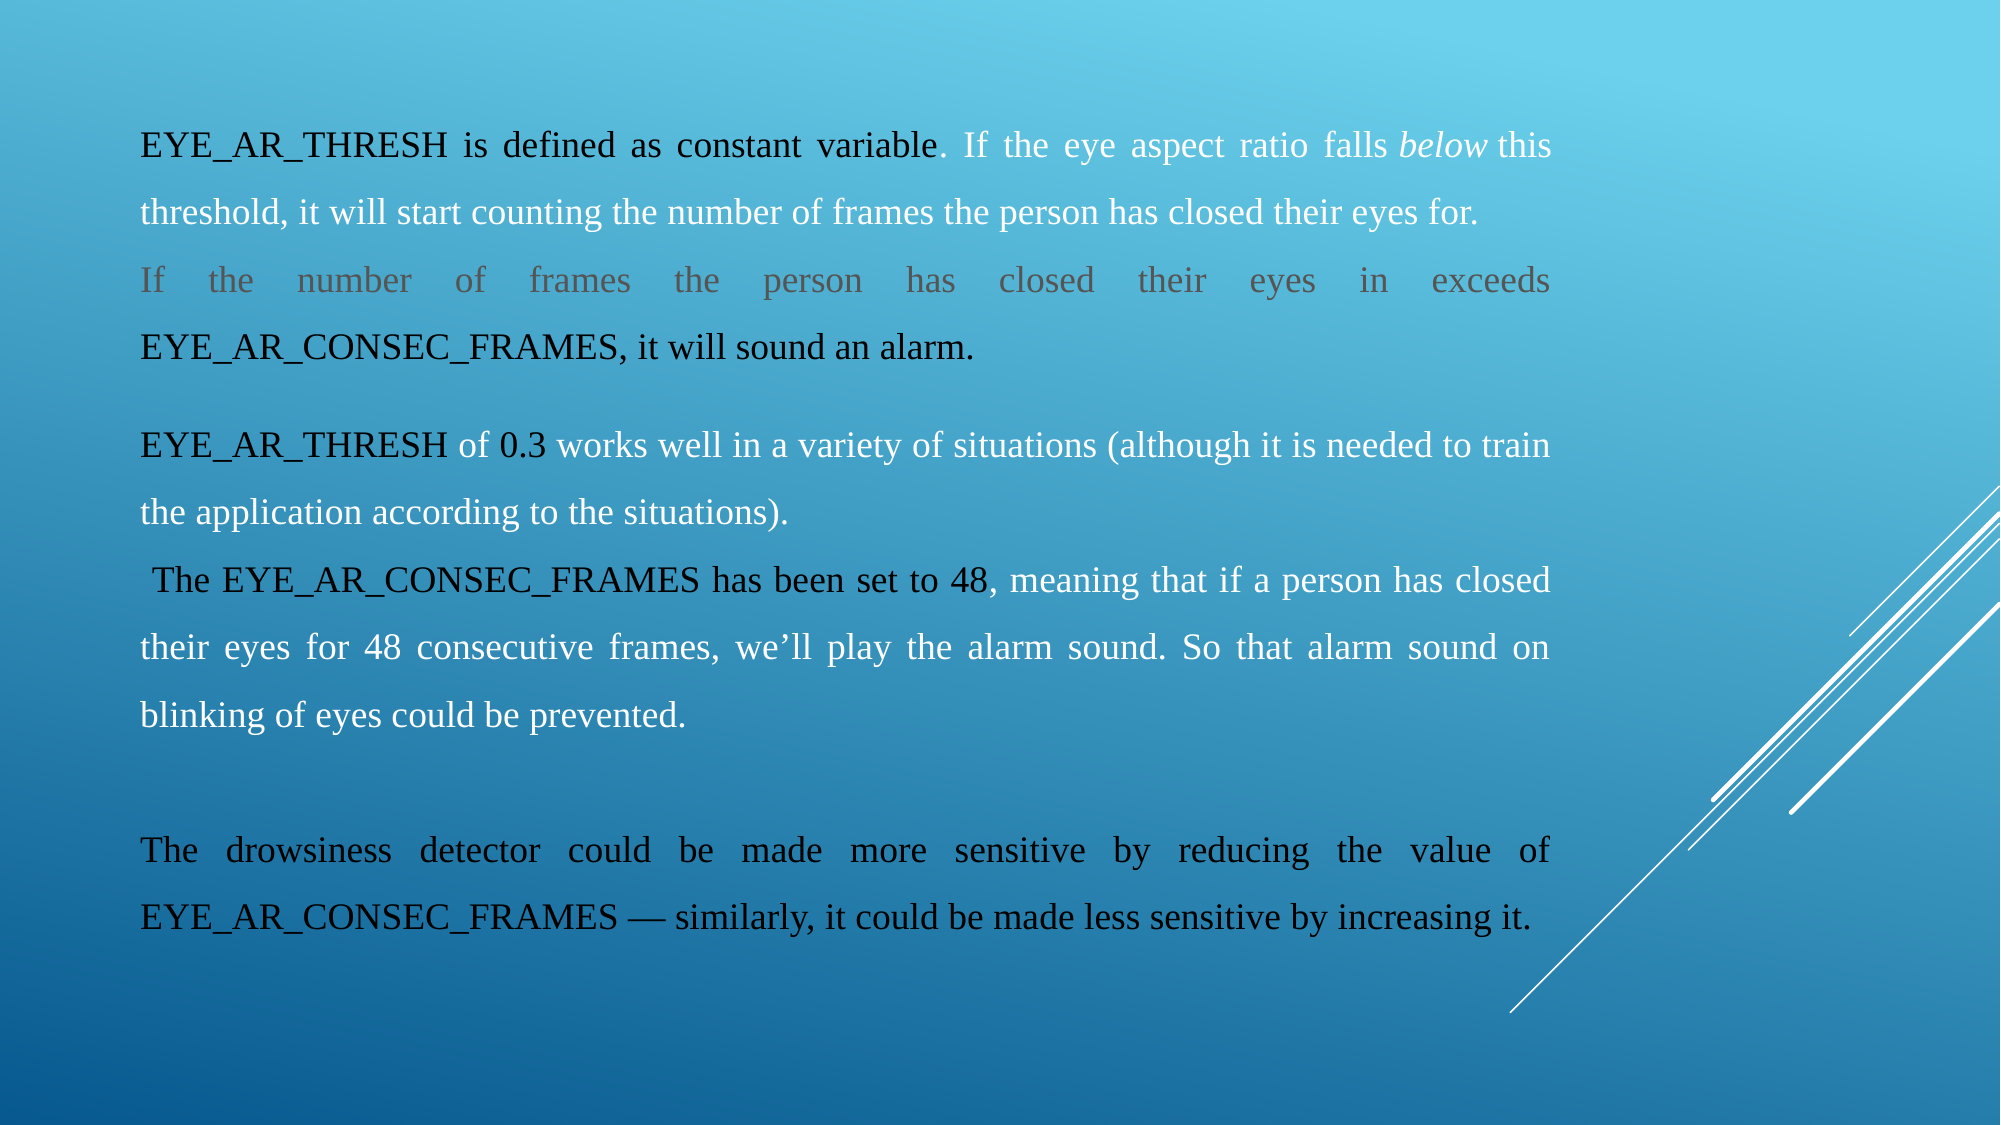

EYE_AR_THRESH is defined as constant variable. If the eye aspect ratio falls below this threshold, it will start counting the number of frames the person has closed their eyes for.
If the number of frames the person has closed their eyes in exceeds EYE_AR_CONSEC_FRAMES, it will sound an alarm.
EYE_AR_THRESH of 0.3 works well in a variety of situations (although it is needed to train the application according to the situations).
 The EYE_AR_CONSEC_FRAMES has been set to 48, meaning that if a person has closed their eyes for 48 consecutive frames, we’ll play the alarm sound. So that alarm sound on blinking of eyes could be prevented.

The drowsiness detector could be made more sensitive by reducing the value of EYE_AR_CONSEC_FRAMES — similarly, it could be made less sensitive by increasing it.